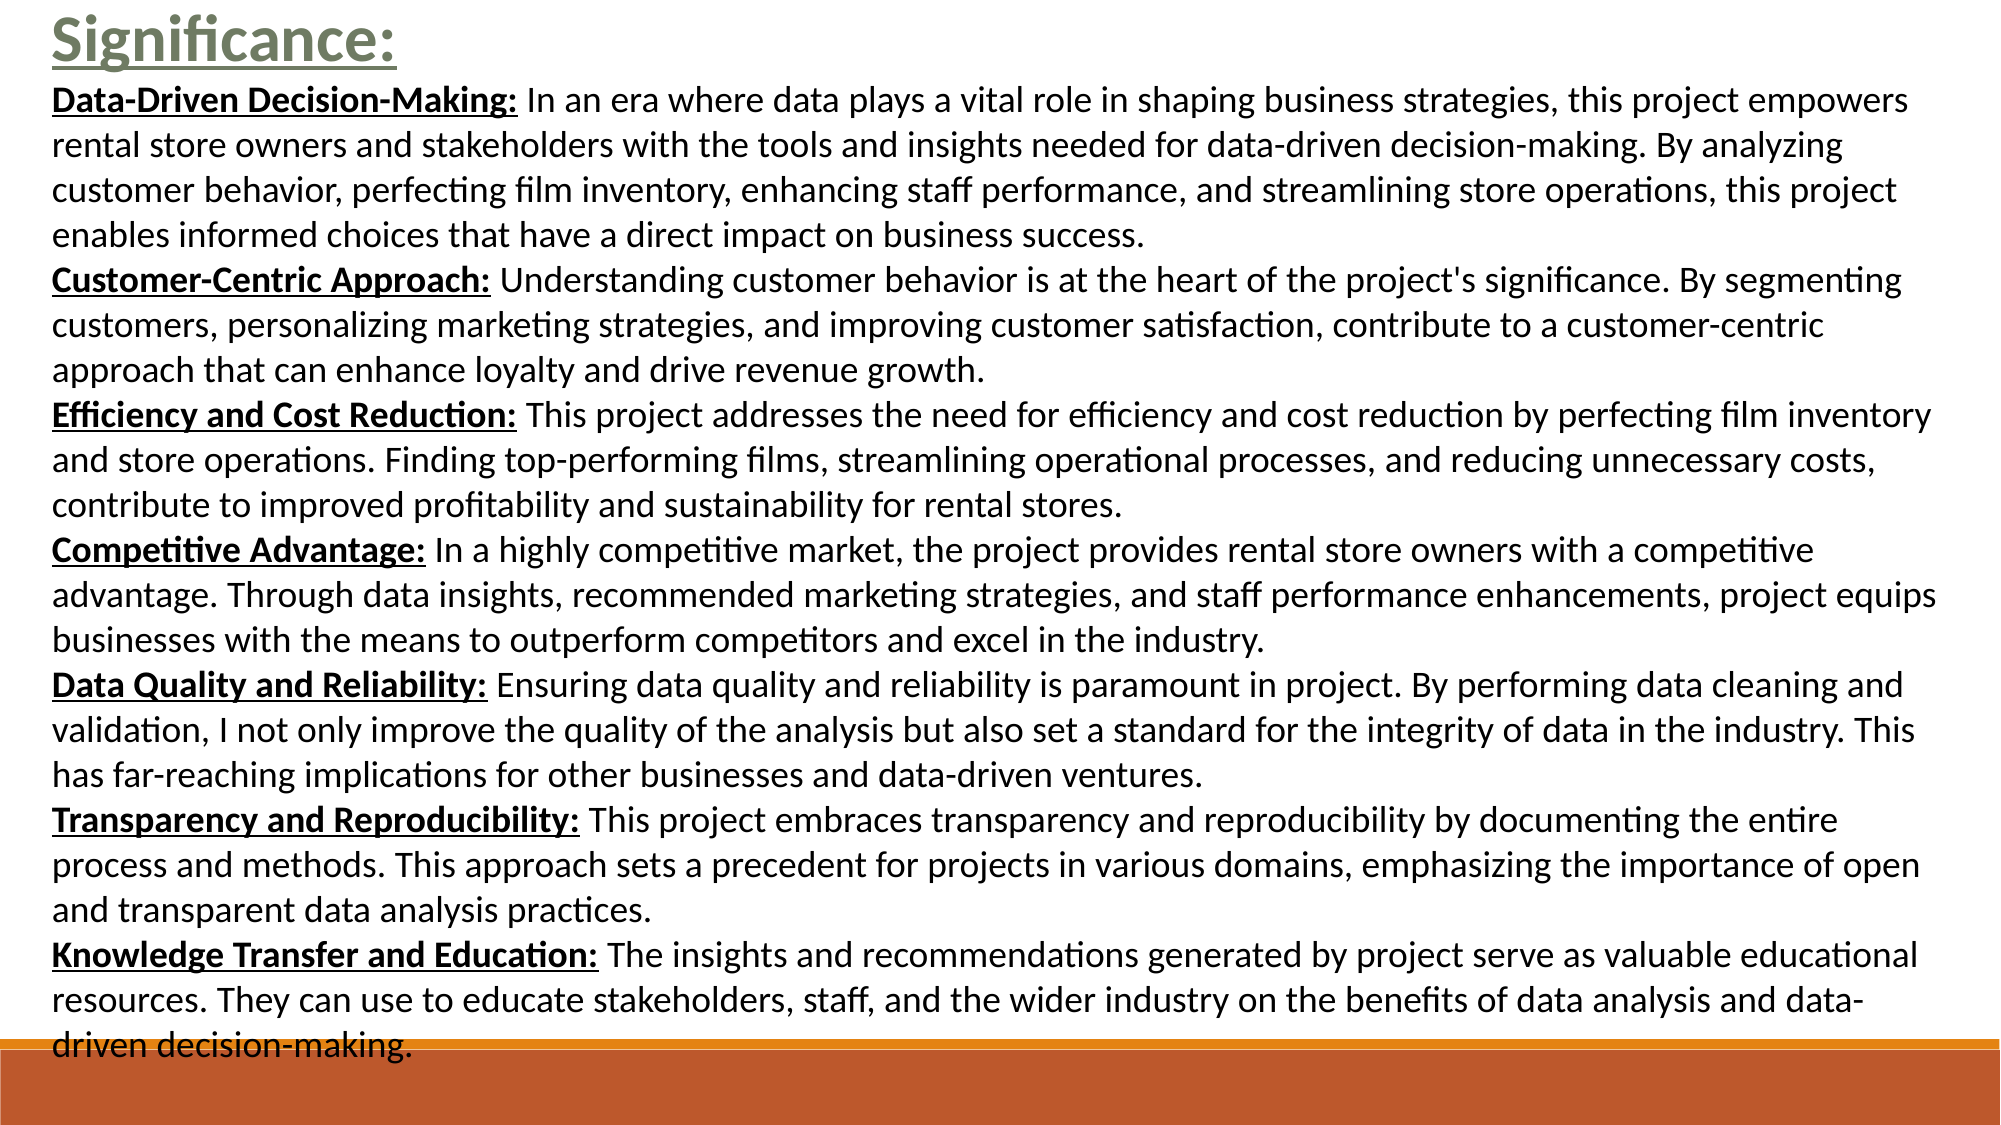

Significance:
Data-Driven Decision-Making: In an era where data plays a vital role in shaping business strategies, this project empowers rental store owners and stakeholders with the tools and insights needed for data-driven decision-making. By analyzing customer behavior, perfecting film inventory, enhancing staff performance, and streamlining store operations, this project enables informed choices that have a direct impact on business success.
Customer-Centric Approach: Understanding customer behavior is at the heart of the project's significance. By segmenting customers, personalizing marketing strategies, and improving customer satisfaction, contribute to a customer-centric approach that can enhance loyalty and drive revenue growth.
Efficiency and Cost Reduction: This project addresses the need for efficiency and cost reduction by perfecting film inventory and store operations. Finding top-performing films, streamlining operational processes, and reducing unnecessary costs, contribute to improved profitability and sustainability for rental stores.
Competitive Advantage: In a highly competitive market, the project provides rental store owners with a competitive advantage. Through data insights, recommended marketing strategies, and staff performance enhancements, project equips businesses with the means to outperform competitors and excel in the industry.
Data Quality and Reliability: Ensuring data quality and reliability is paramount in project. By performing data cleaning and validation, I not only improve the quality of the analysis but also set a standard for the integrity of data in the industry. This has far-reaching implications for other businesses and data-driven ventures.
Transparency and Reproducibility: This project embraces transparency and reproducibility by documenting the entire process and methods. This approach sets a precedent for projects in various domains, emphasizing the importance of open and transparent data analysis practices.
Knowledge Transfer and Education: The insights and recommendations generated by project serve as valuable educational resources. They can use to educate stakeholders, staff, and the wider industry on the benefits of data analysis and data-driven decision-making.